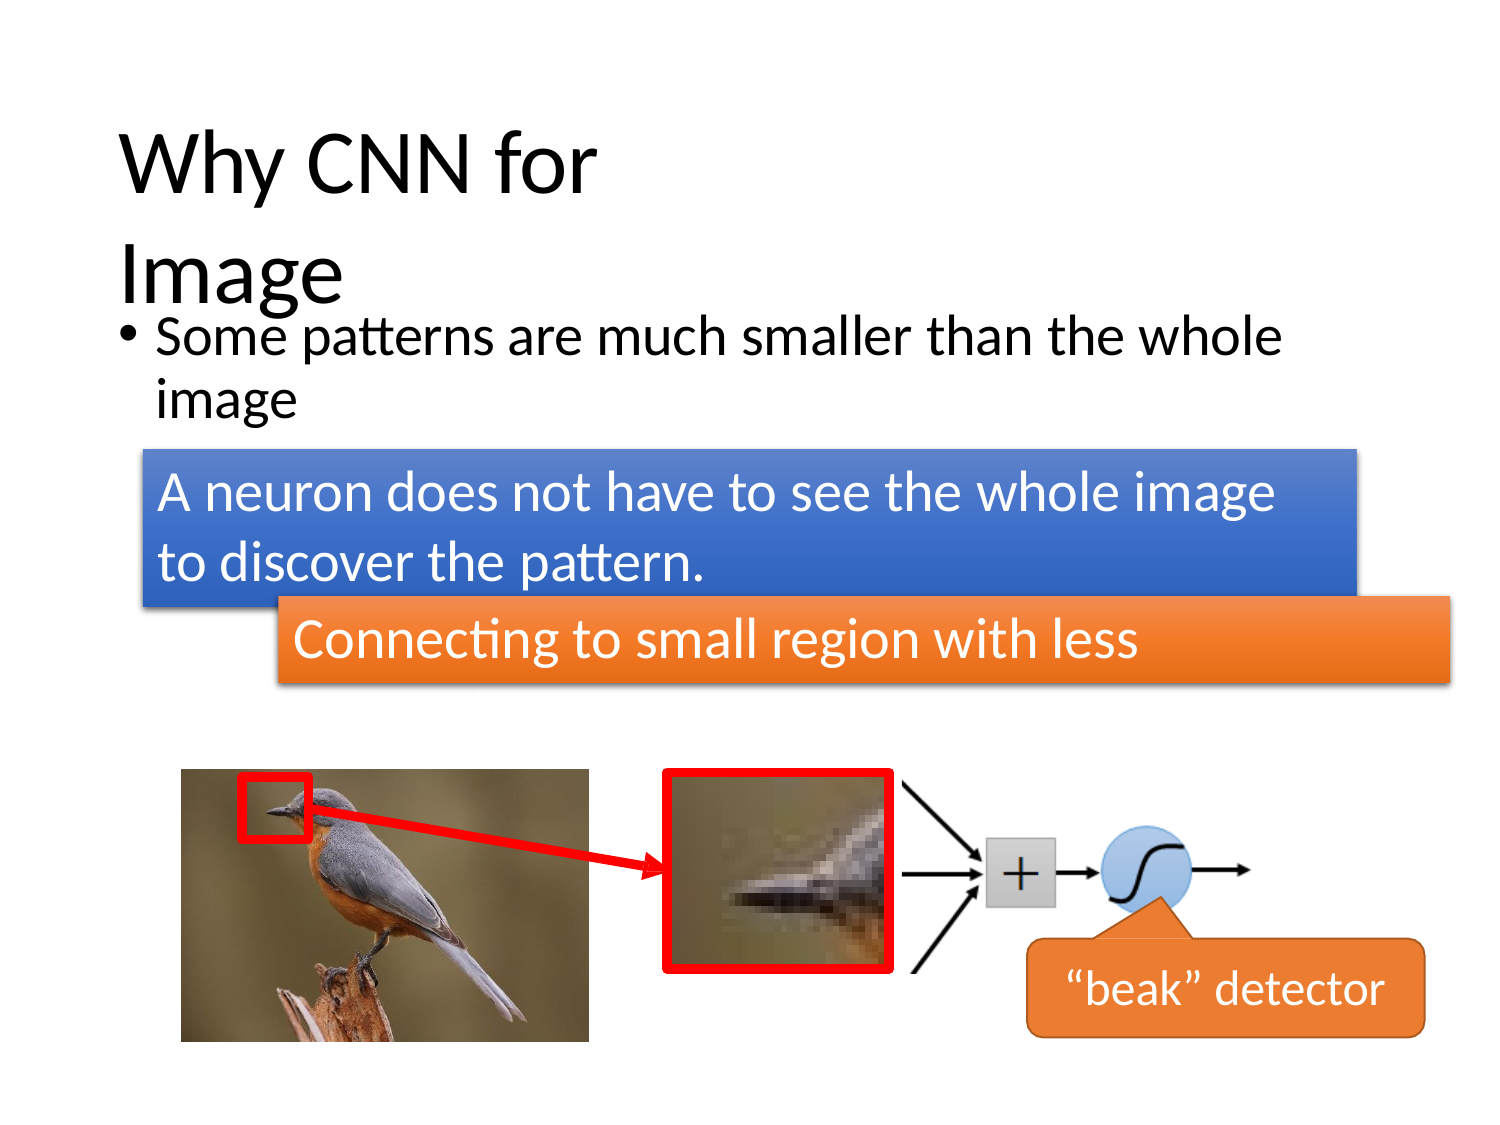

# Why CNN for Image
Some patterns are much smaller than the whole  image
A neuron does not have to see the whole image  to discover the pattern.
Connecting to small region with less parameters

“beak” detector